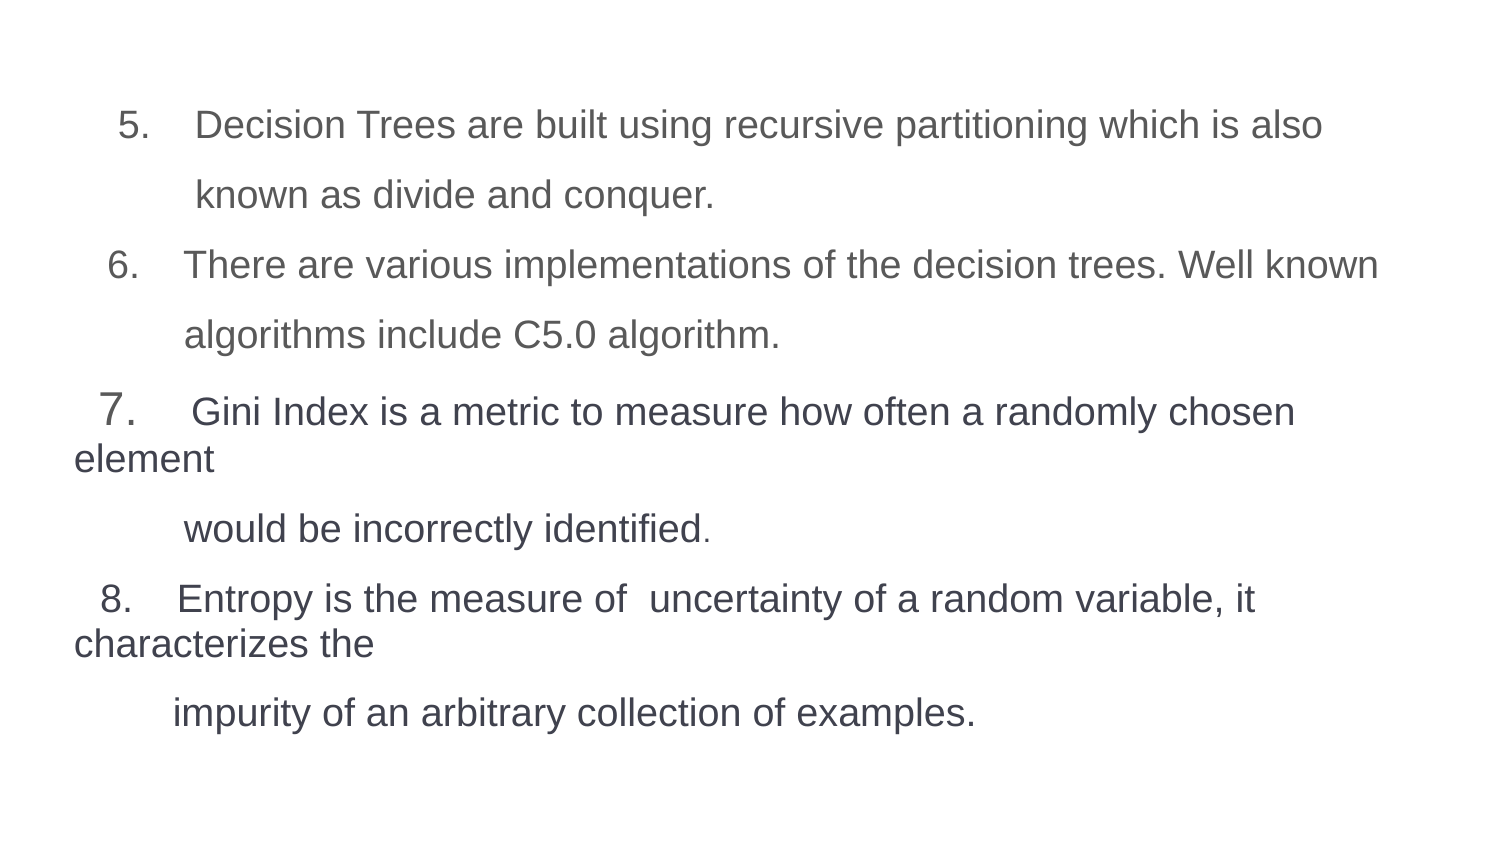

5.    Decision Trees are built using recursive partitioning which is also
           known as divide and conquer.
   6.    There are various implementations of the decision trees. Well known
          algorithms include C5.0 algorithm.
  7.    Gini Index is a metric to measure how often a randomly chosen element
          would be incorrectly identified.
   8.    Entropy is the measure of  uncertainty of a random variable, it characterizes the
         impurity of an arbitrary collection of examples.